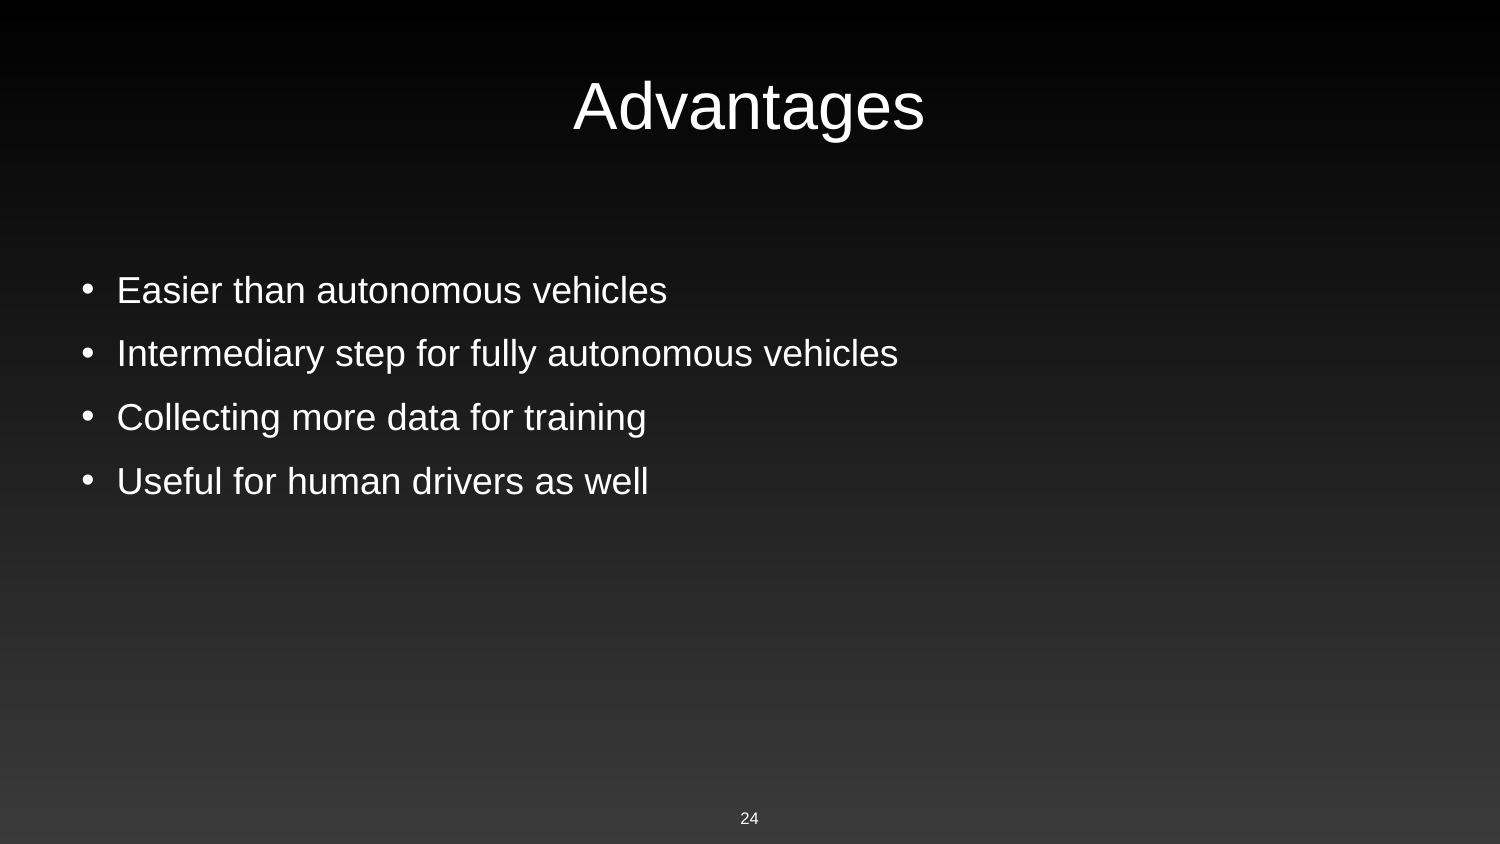

# Advantages

Easier than autonomous vehicles
Intermediary step for fully autonomous vehicles
Collecting more data for training
Useful for human drivers as well

24